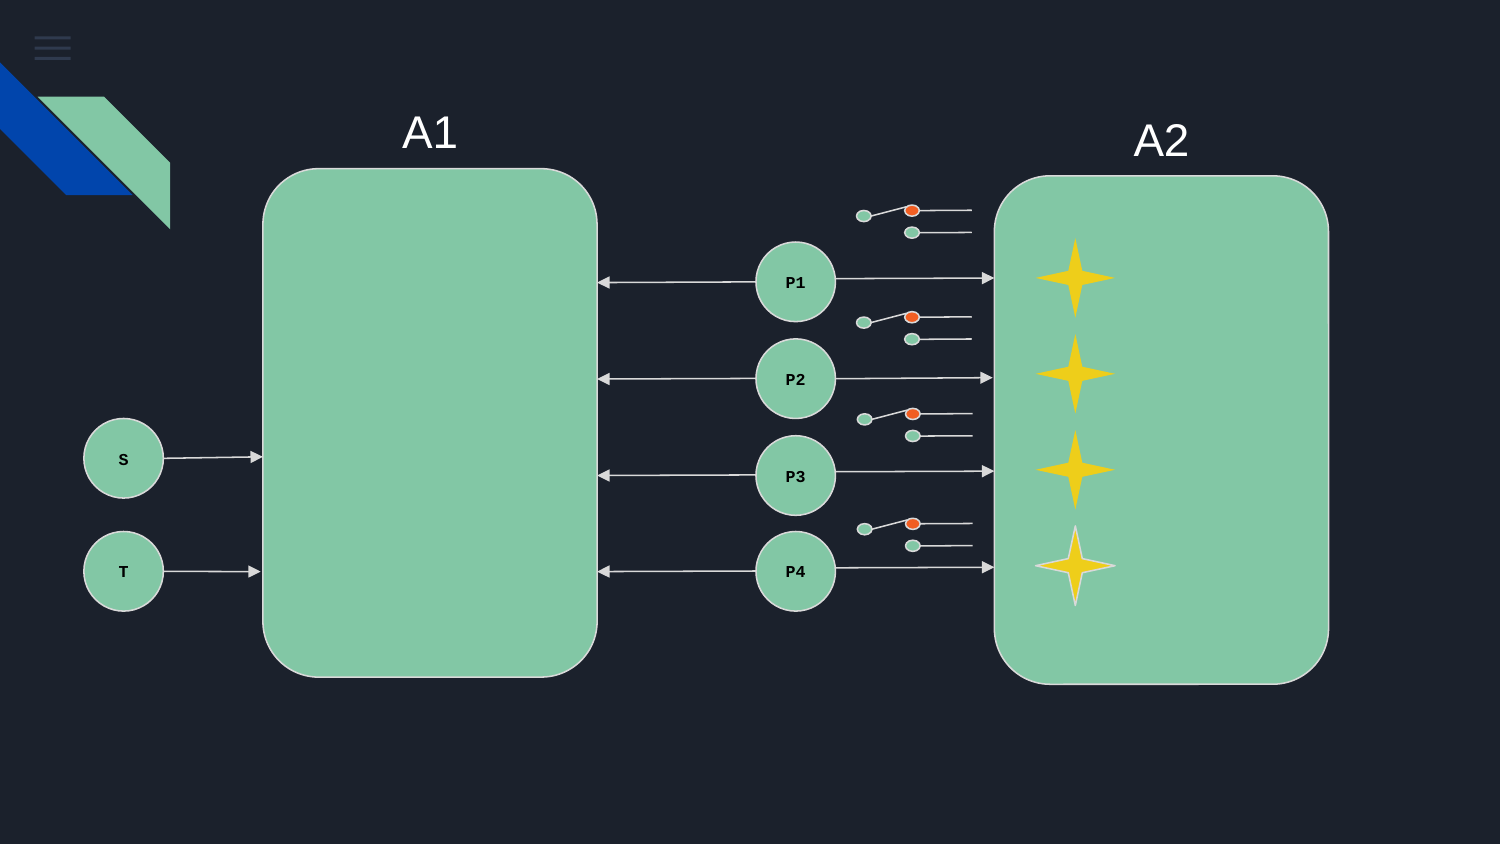

A1
A2

P1

P2

S

P3

T
P4